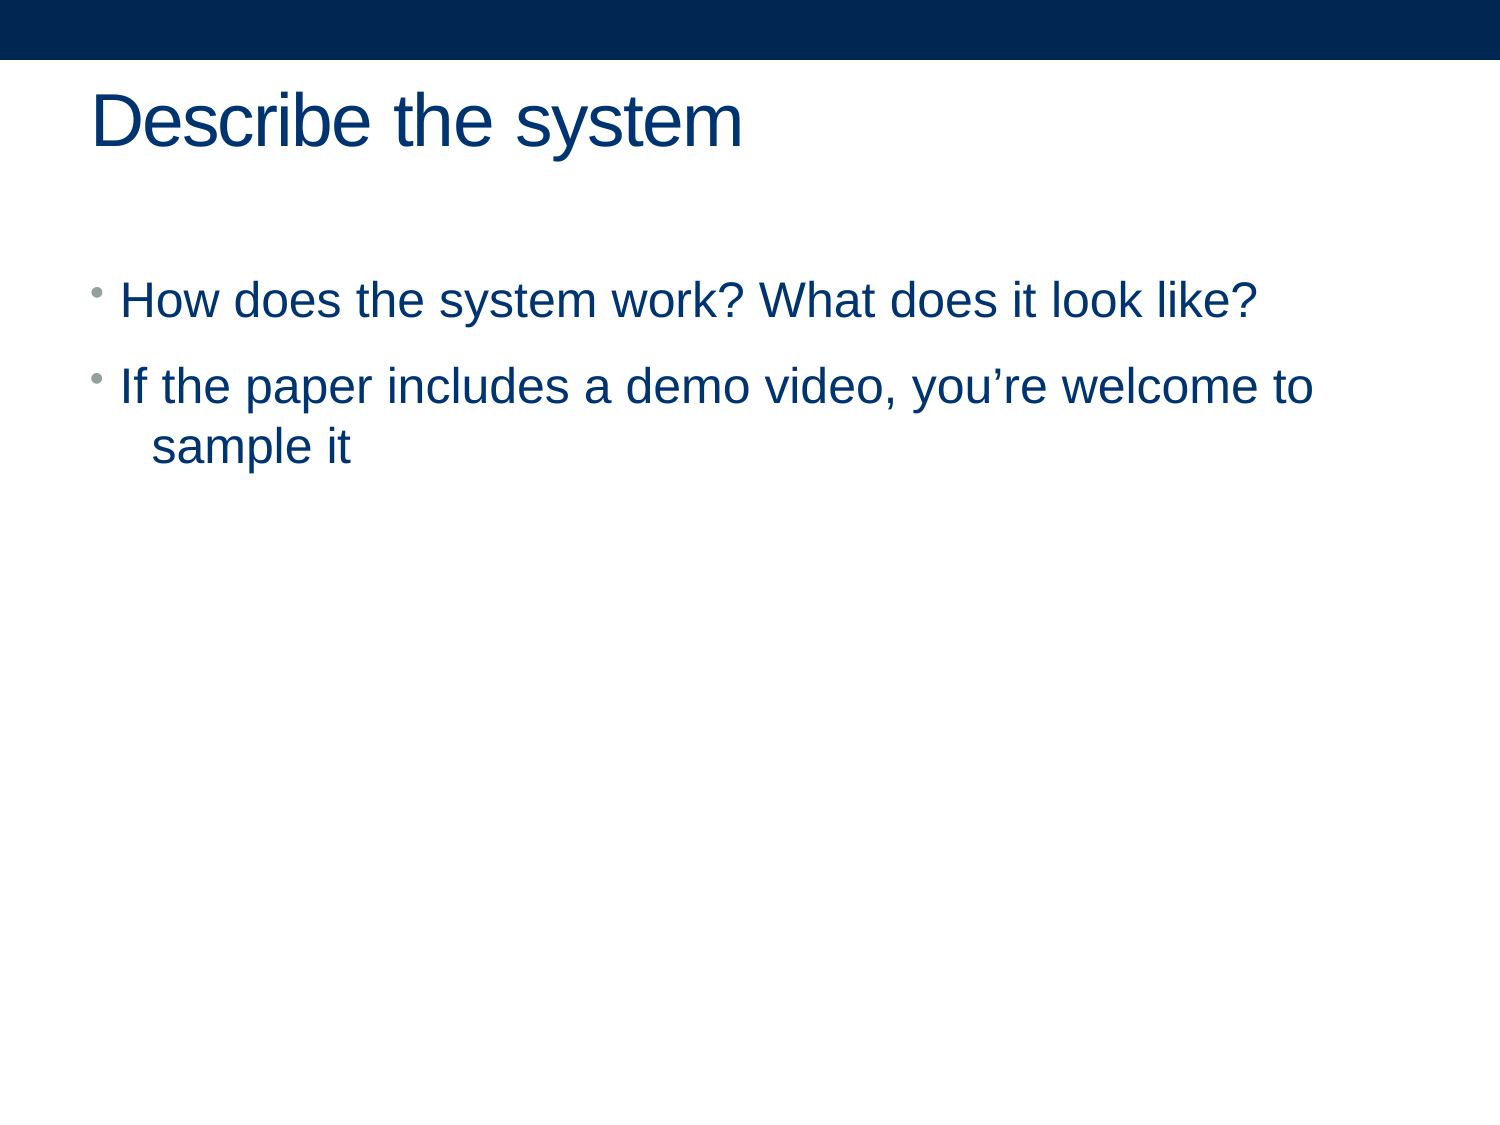

# Describe the system
How does the system work? What does it look like?
If the paper includes a demo video, you’re welcome to 	sample it